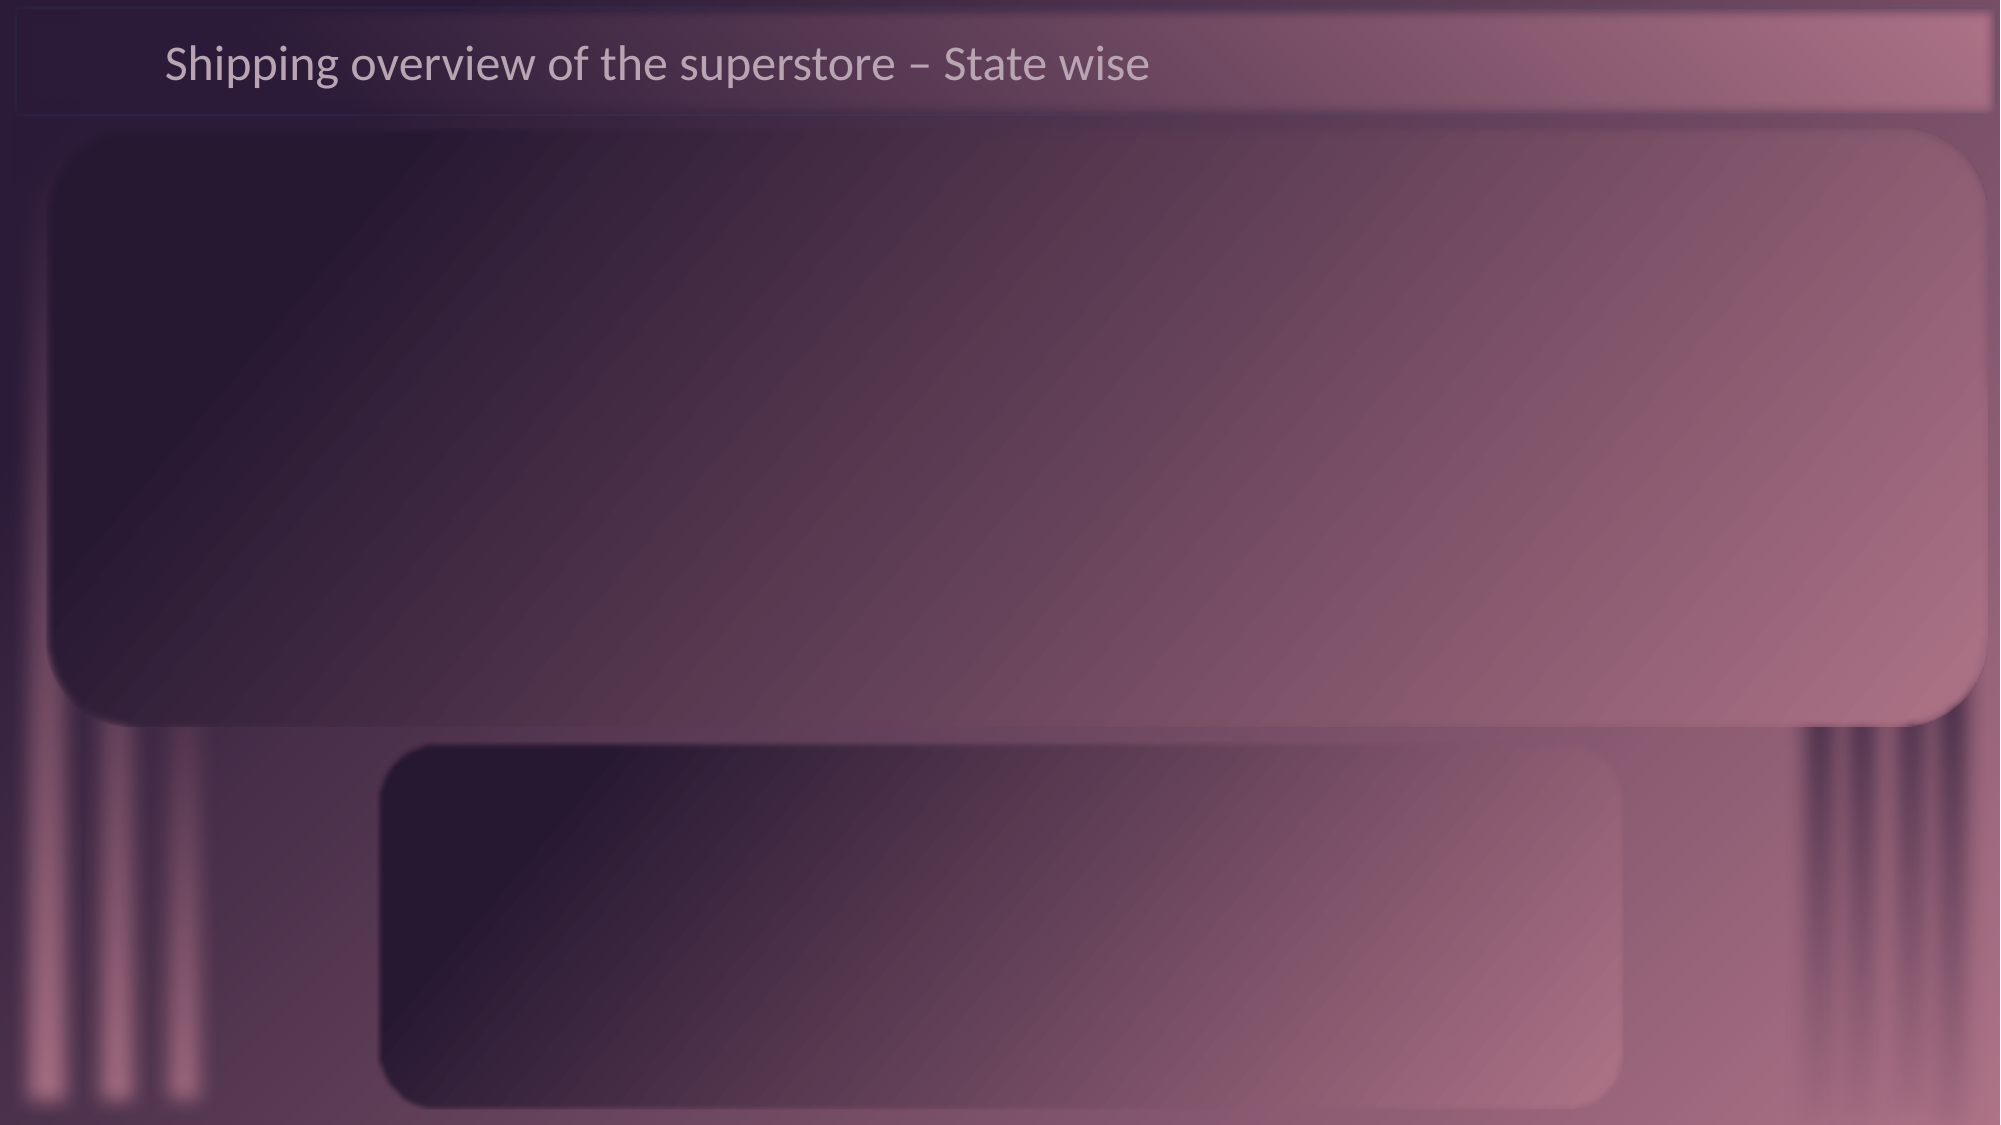

Shipping overview of the superstore – State wise